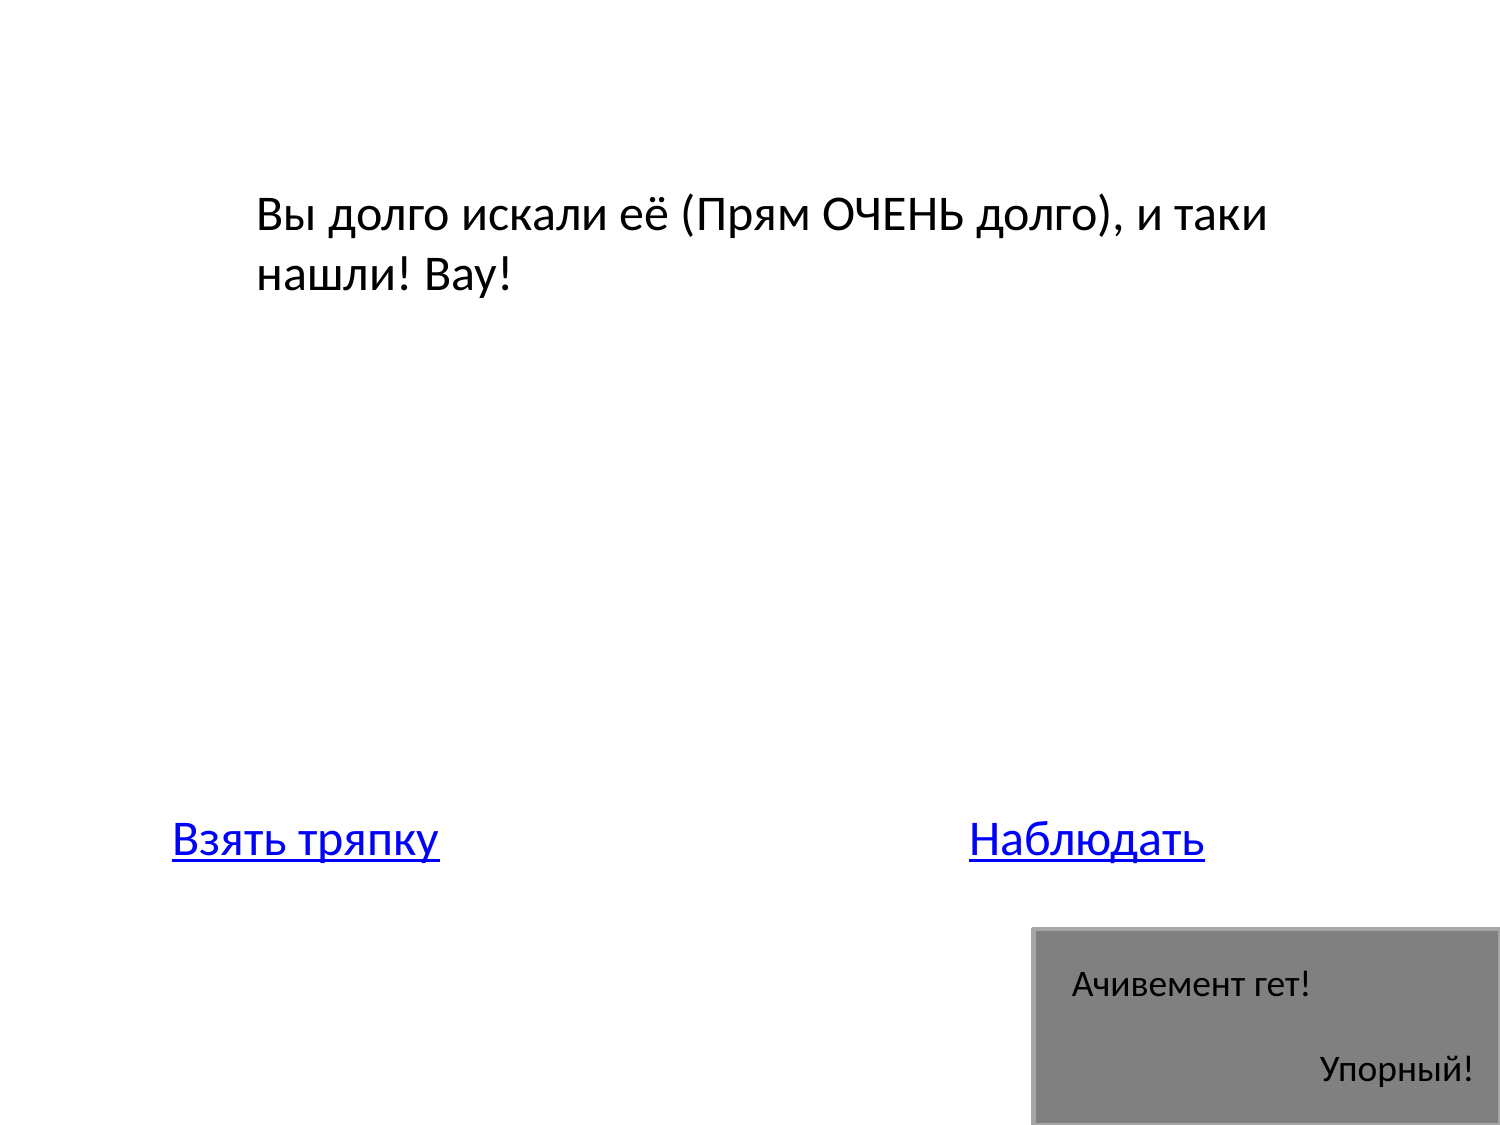

Вы долго искали её (Прям ОЧЕНЬ долго), и таки нашли! Вау!
Взять тряпку
Наблюдать

Ачивемент гет!
Упорный!